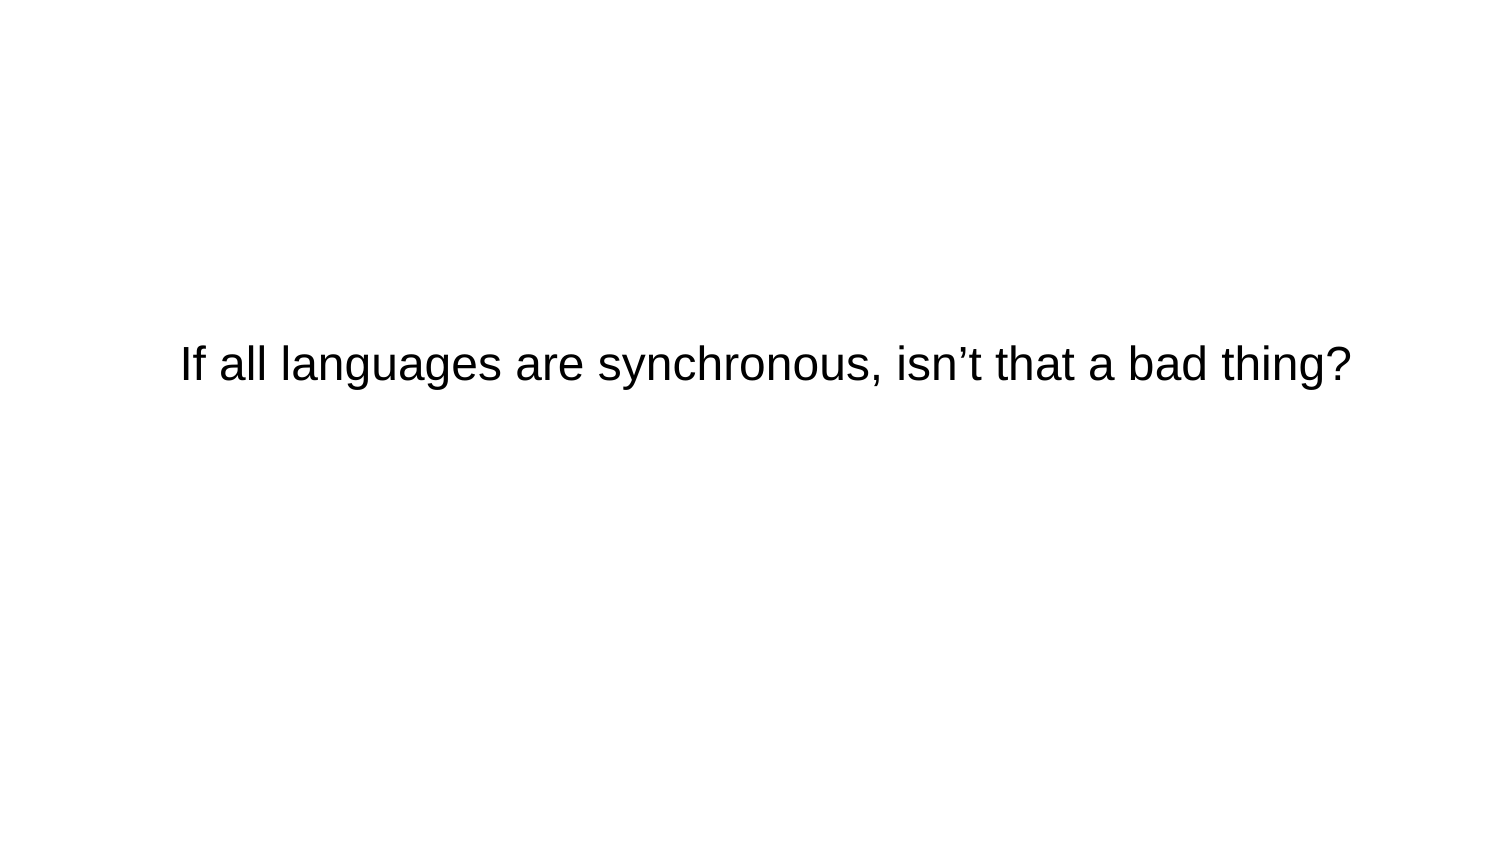

If all languages are synchronous, isn’t that a bad thing?